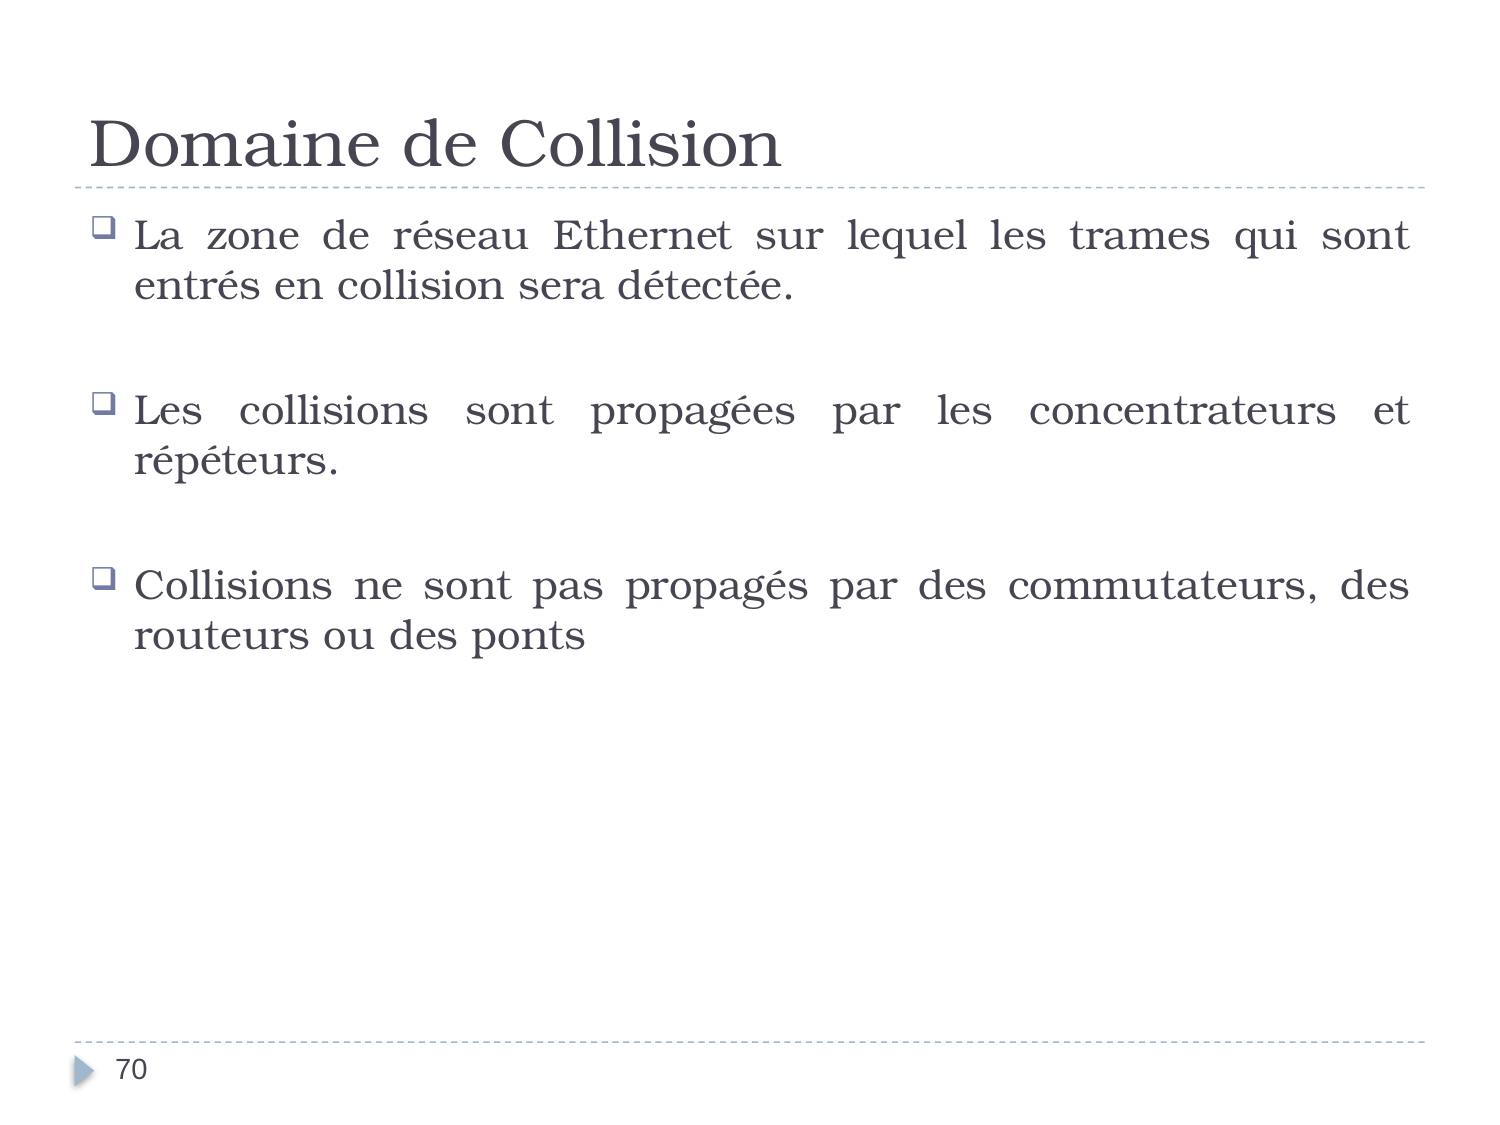

# Domaine de Collision
La zone de réseau Ethernet sur ​​lequel les trames qui sont entrés en collision sera détectée.

Les collisions sont propagées par les concentrateurs et répéteurs.

Collisions ne sont pas propagés par des commutateurs, des routeurs ou des ponts
70